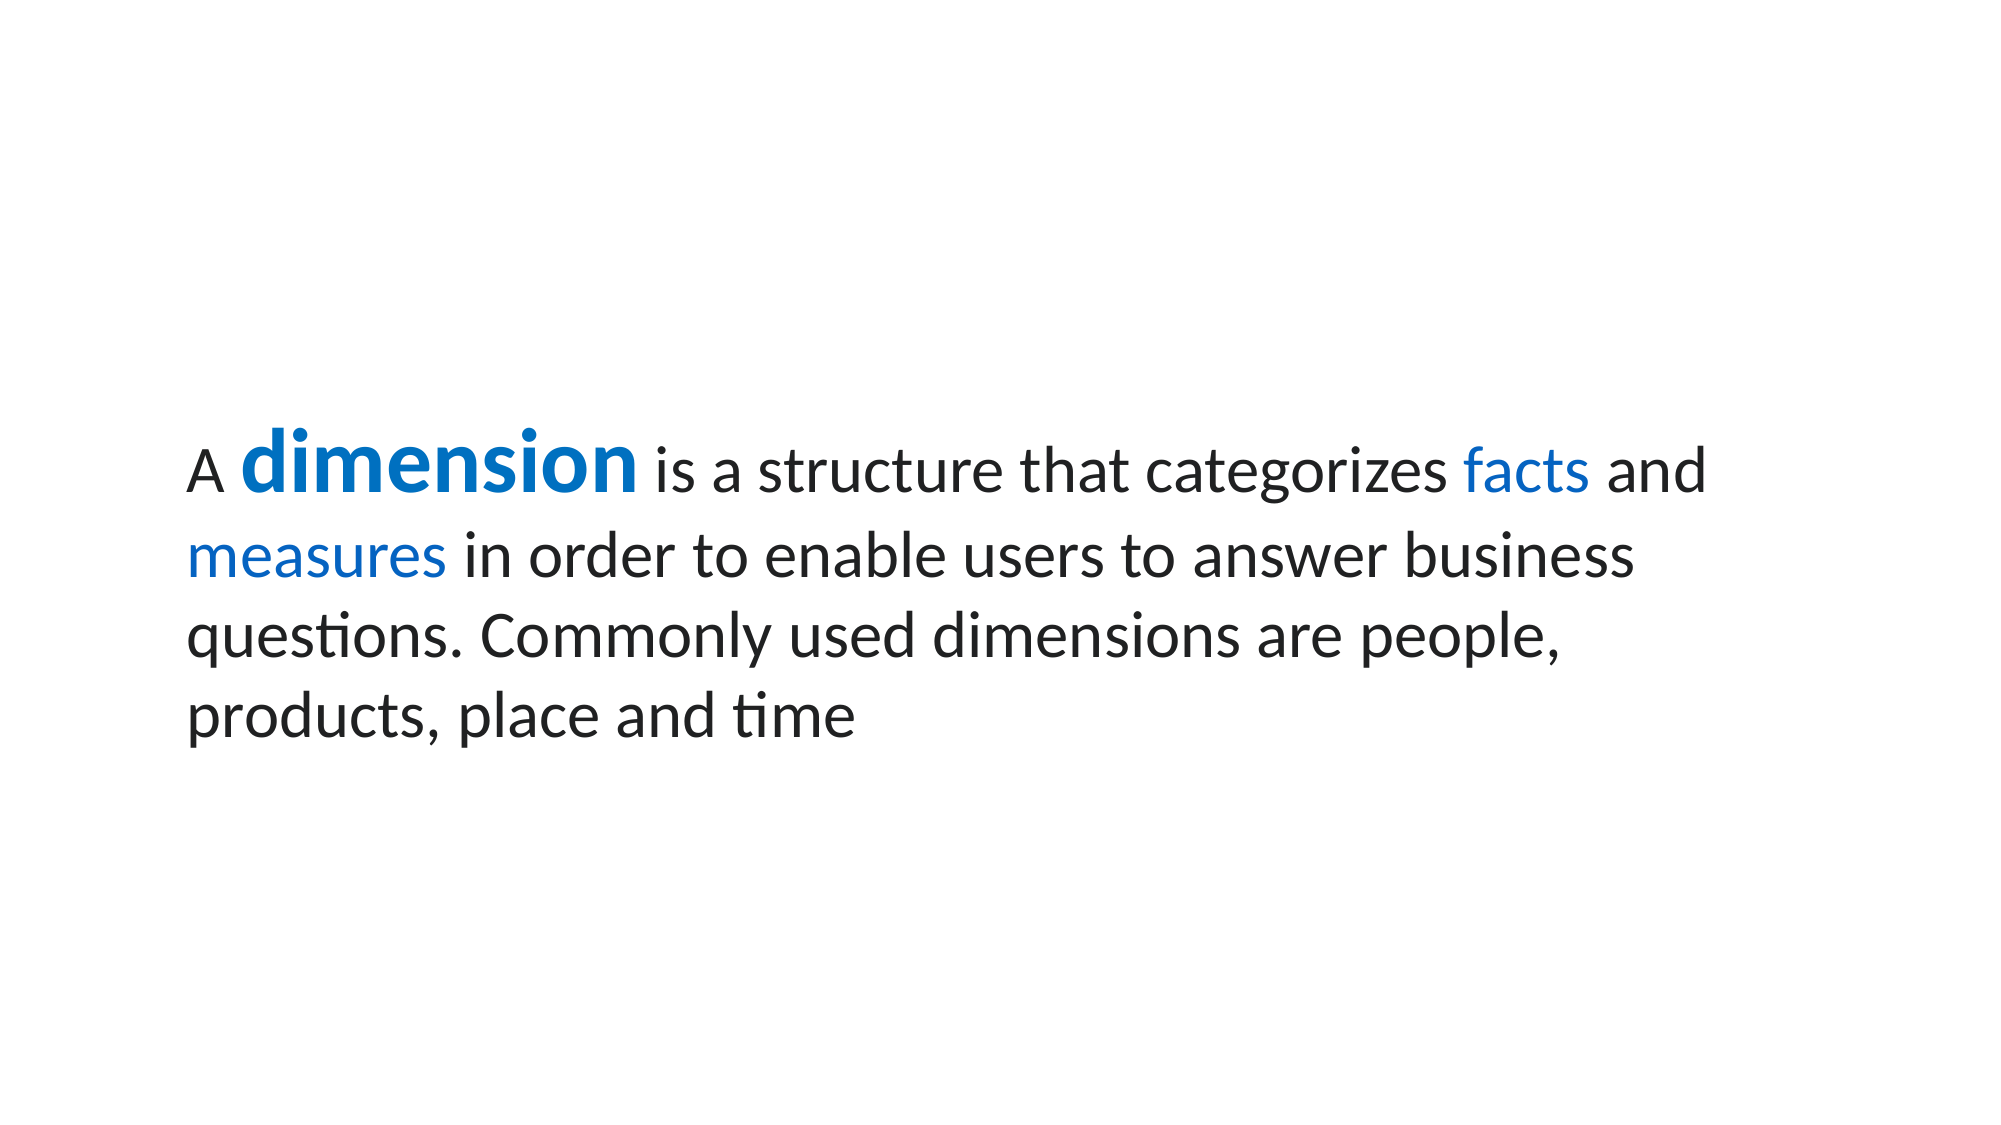

A dimension is a structure that categorizes facts and measures in order to enable users to answer business questions. Commonly used dimensions are people, products, place and time